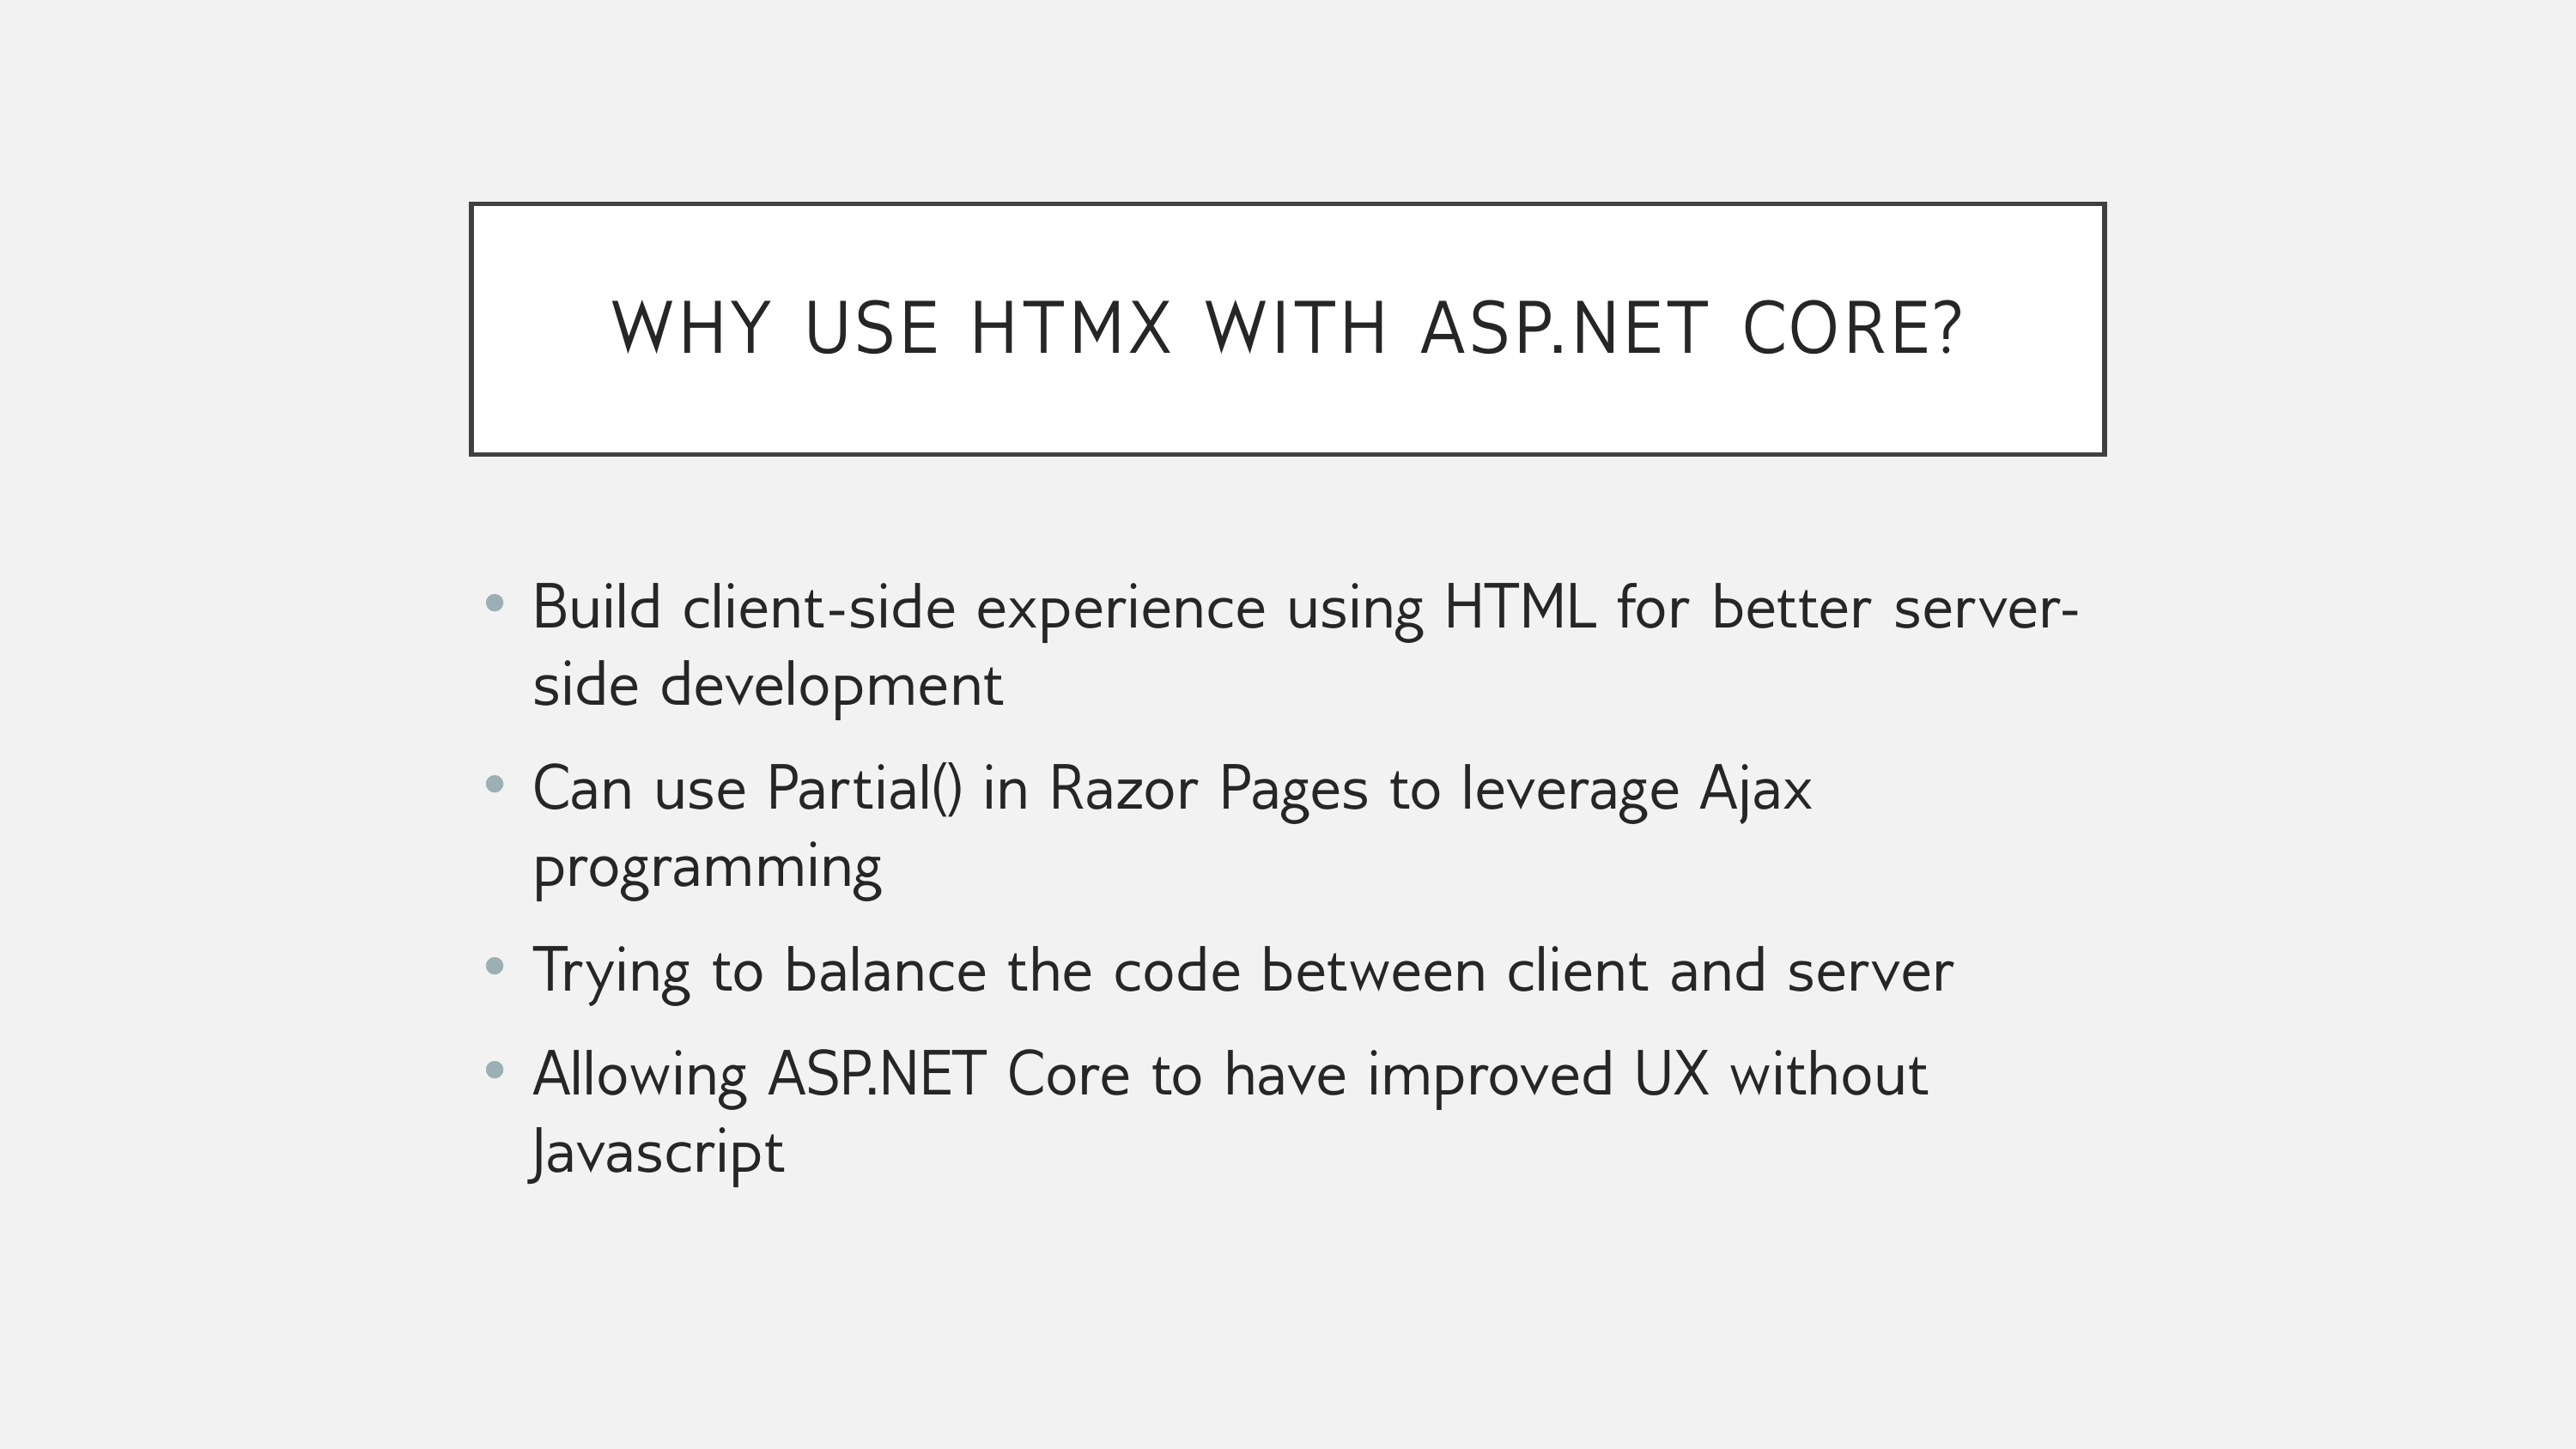

# Why use htmx with ASP.NET Core?
Build client-side experience using HTML for better server-side development
Can use Partial() in Razor Pages to leverage Ajax programming
Trying to balance the code between client and server
Allowing ASP.NET Core to have improved UX without Javascript